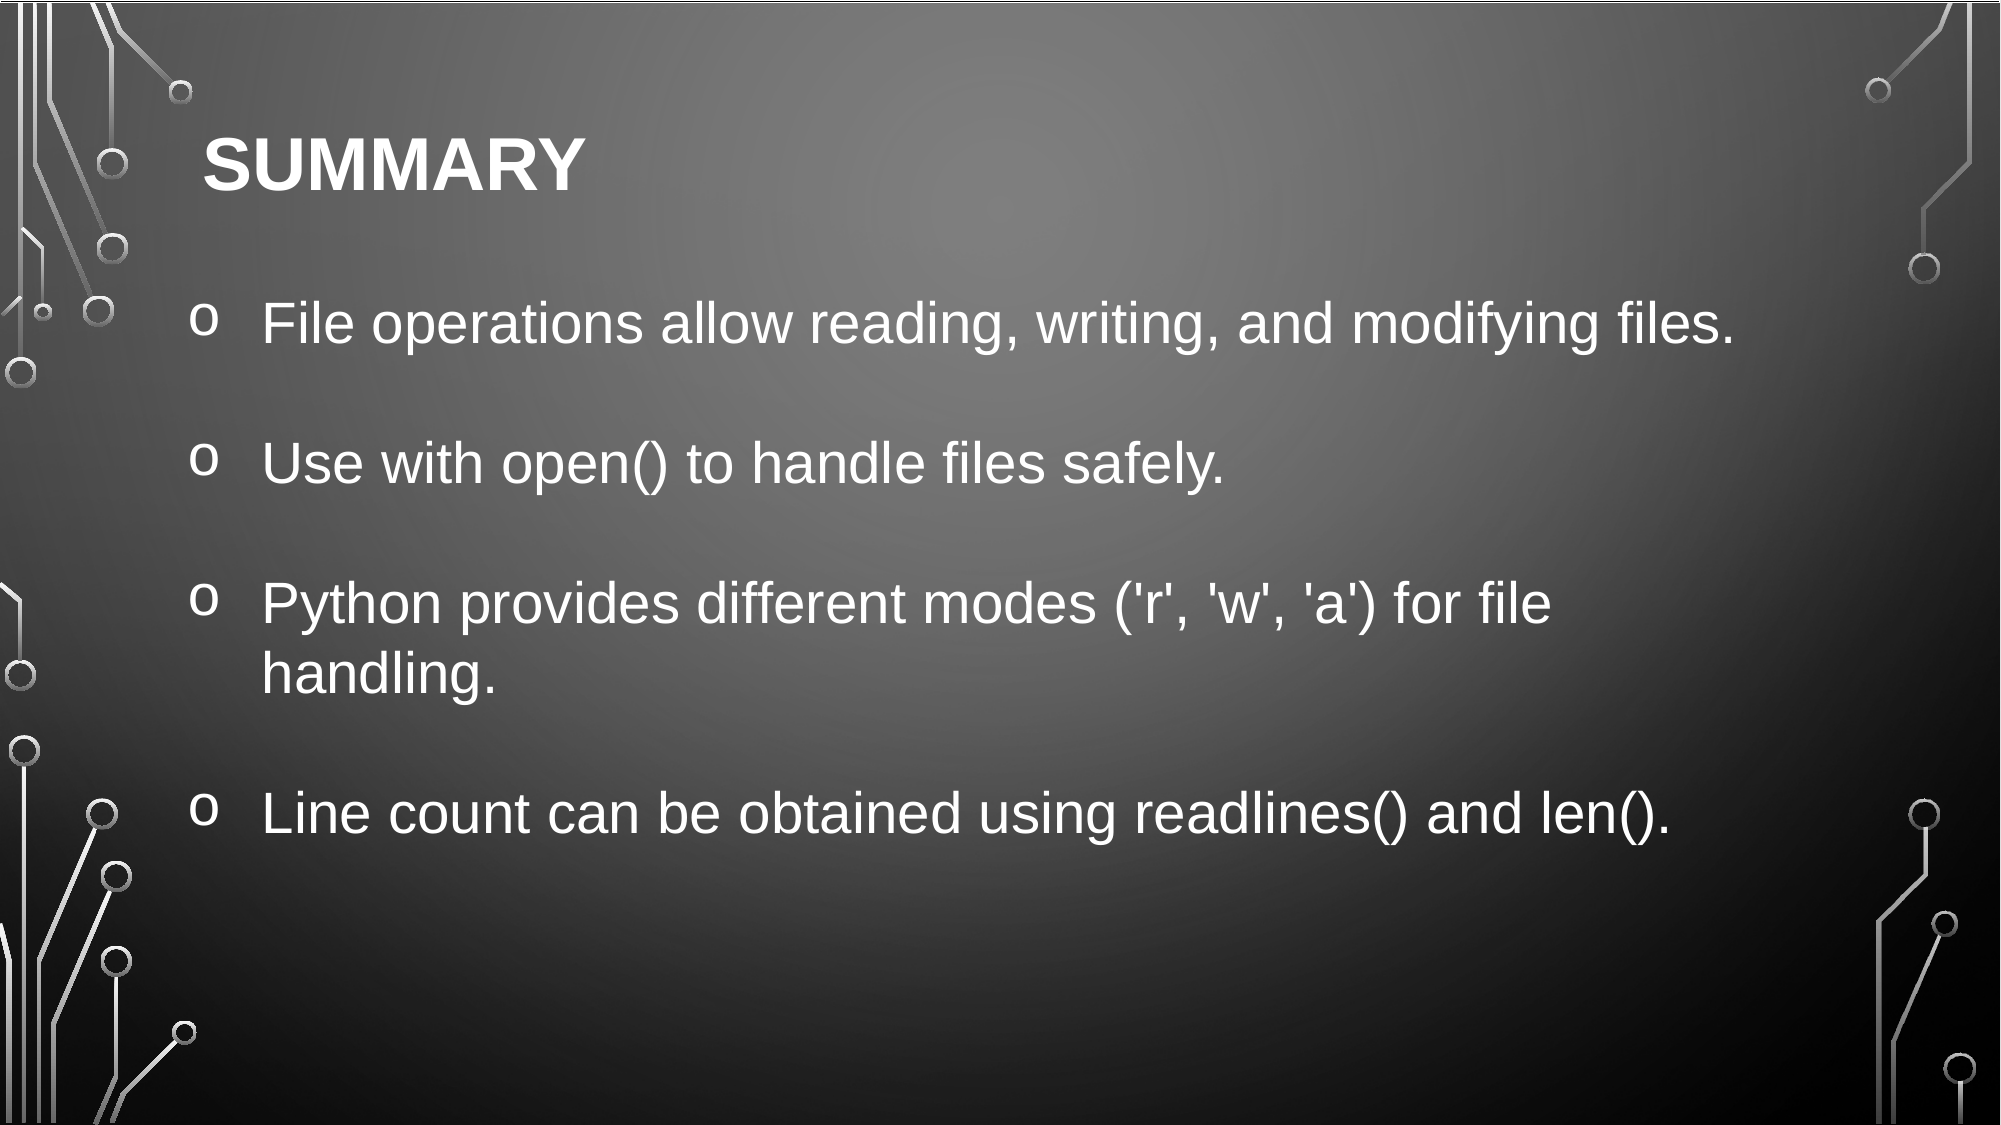

# Summary

File operations allow reading, writing, and modifying files.

Use with open() to handle files safely.

Python provides different modes ('r', 'w', 'a') for file handling.

Line count can be obtained using readlines() and len().